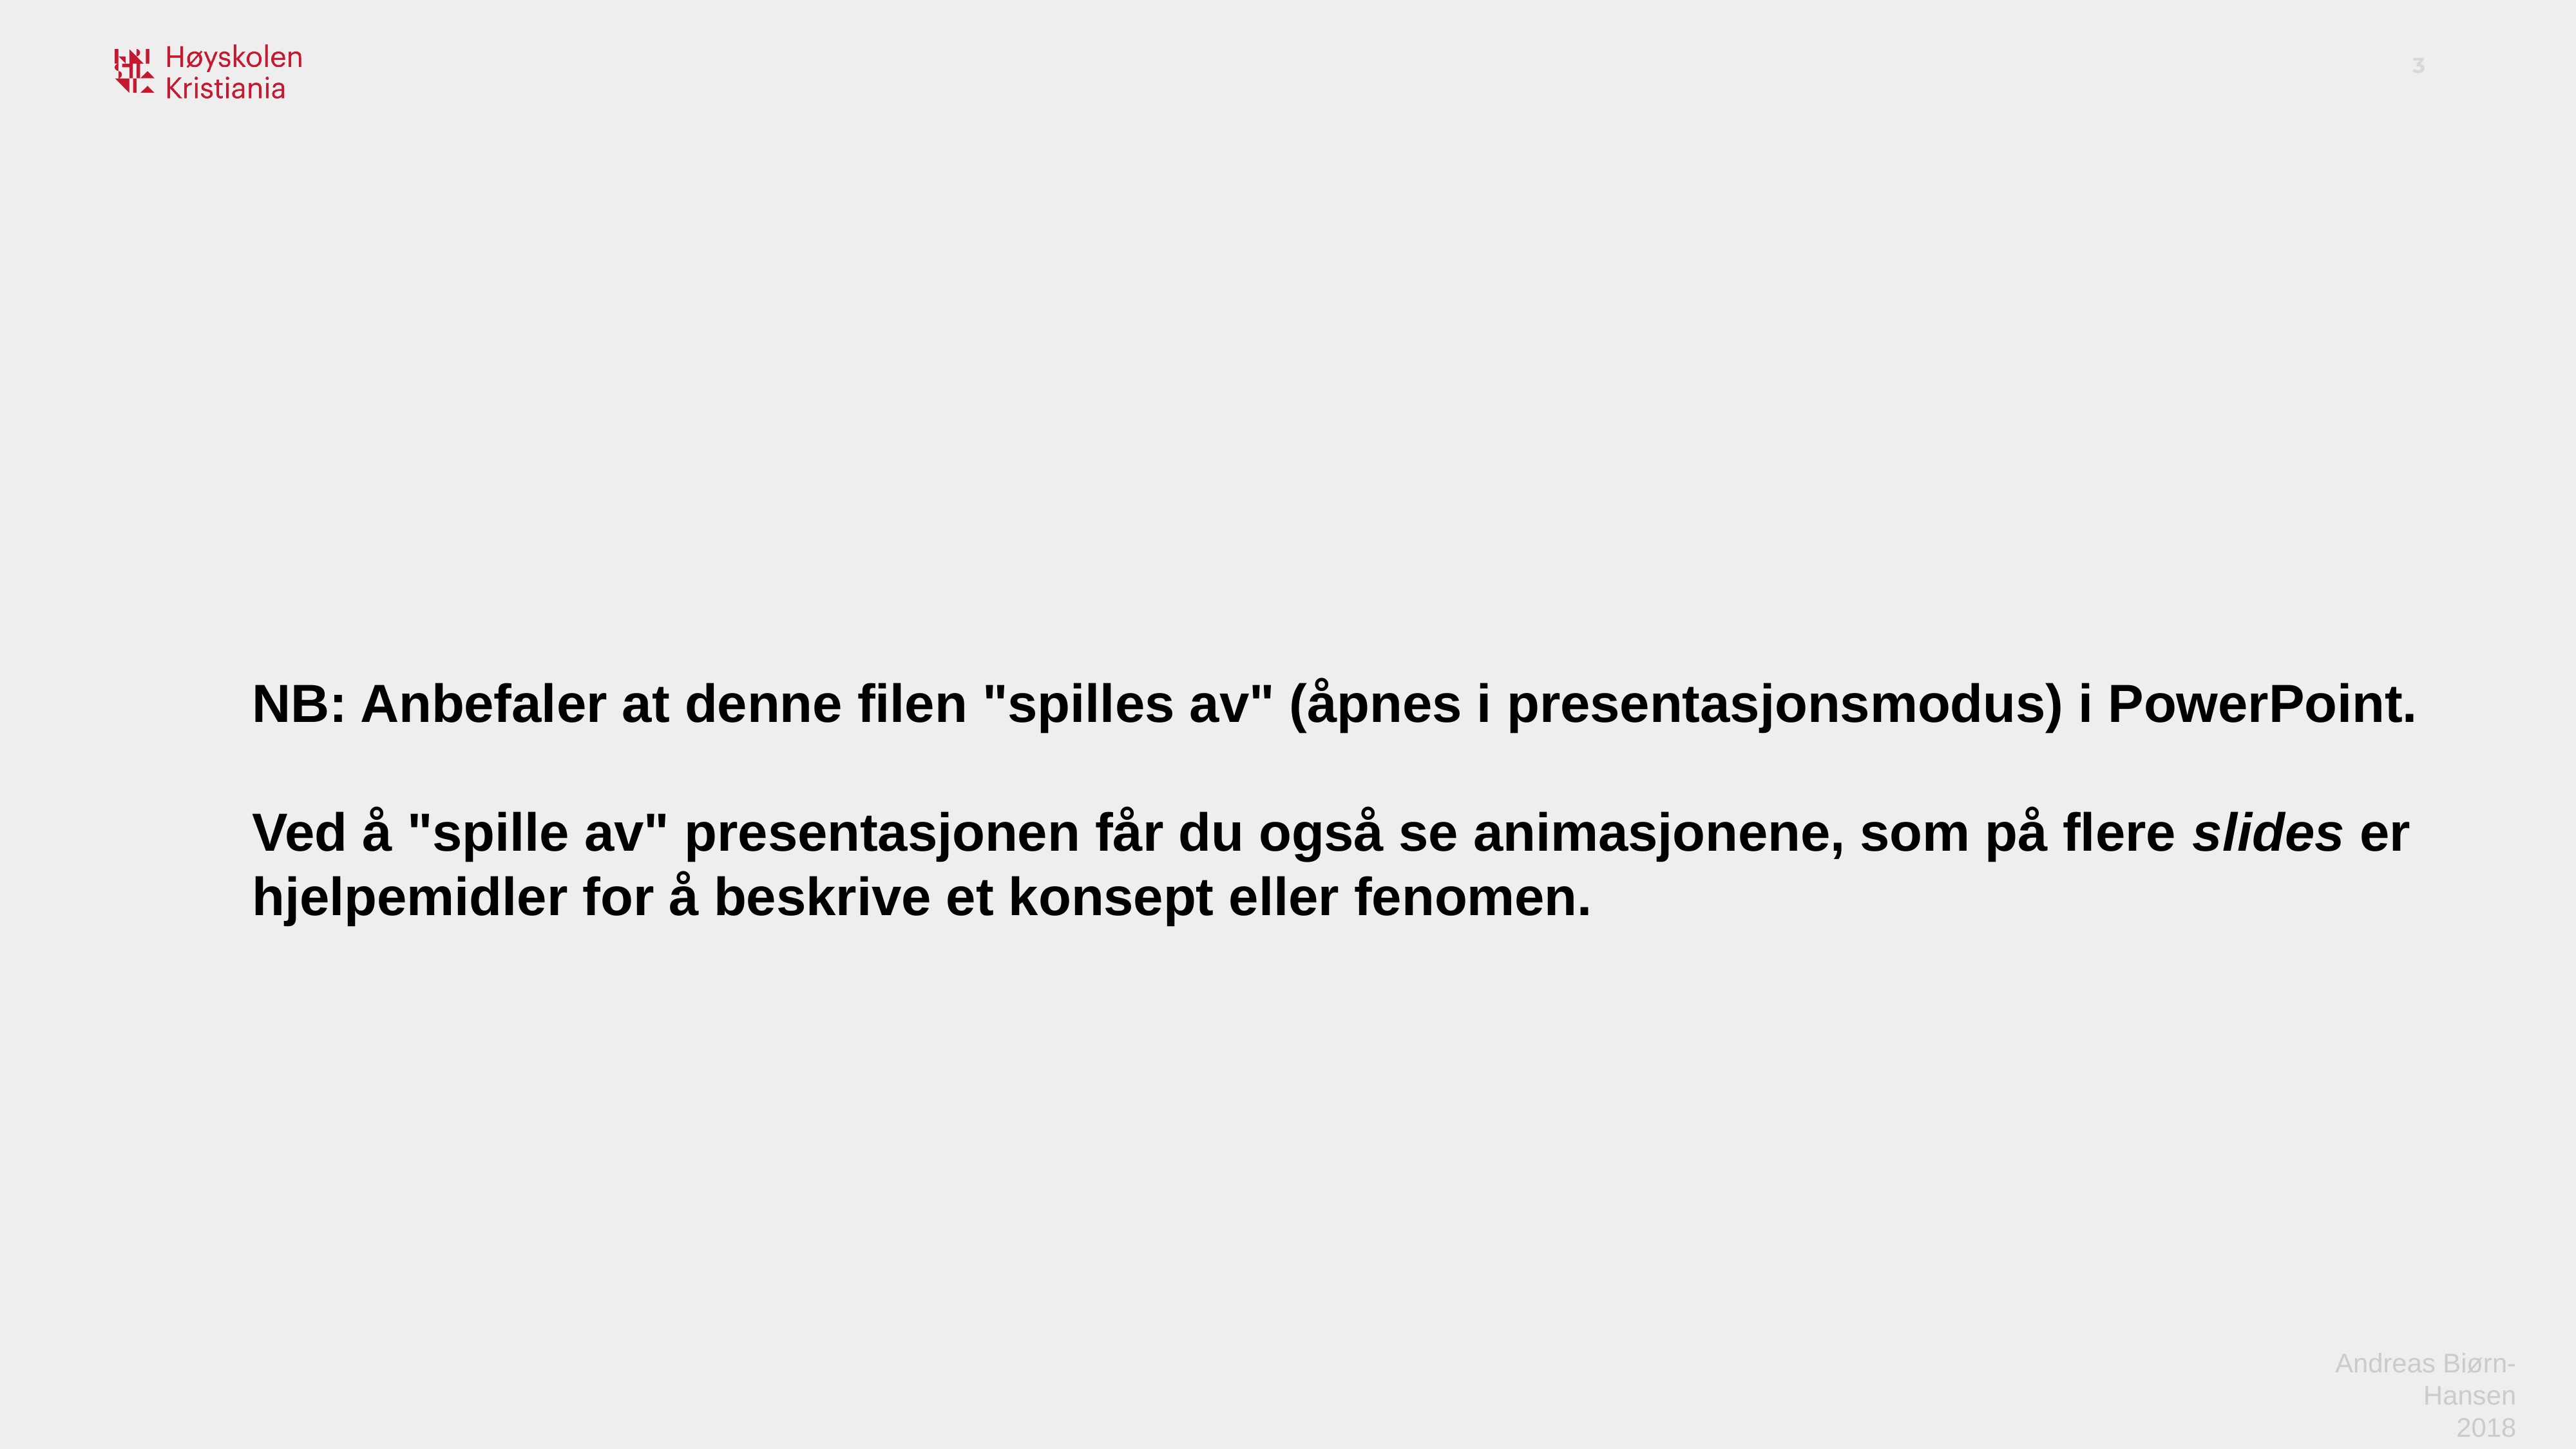

NB: Anbefaler at denne filen "spilles av" (åpnes i presentasjonsmodus) i PowerPoint.

Ved å "spille av" presentasjonen får du også se animasjonene, som på flere slides er hjelpemidler for å beskrive et konsept eller fenomen.